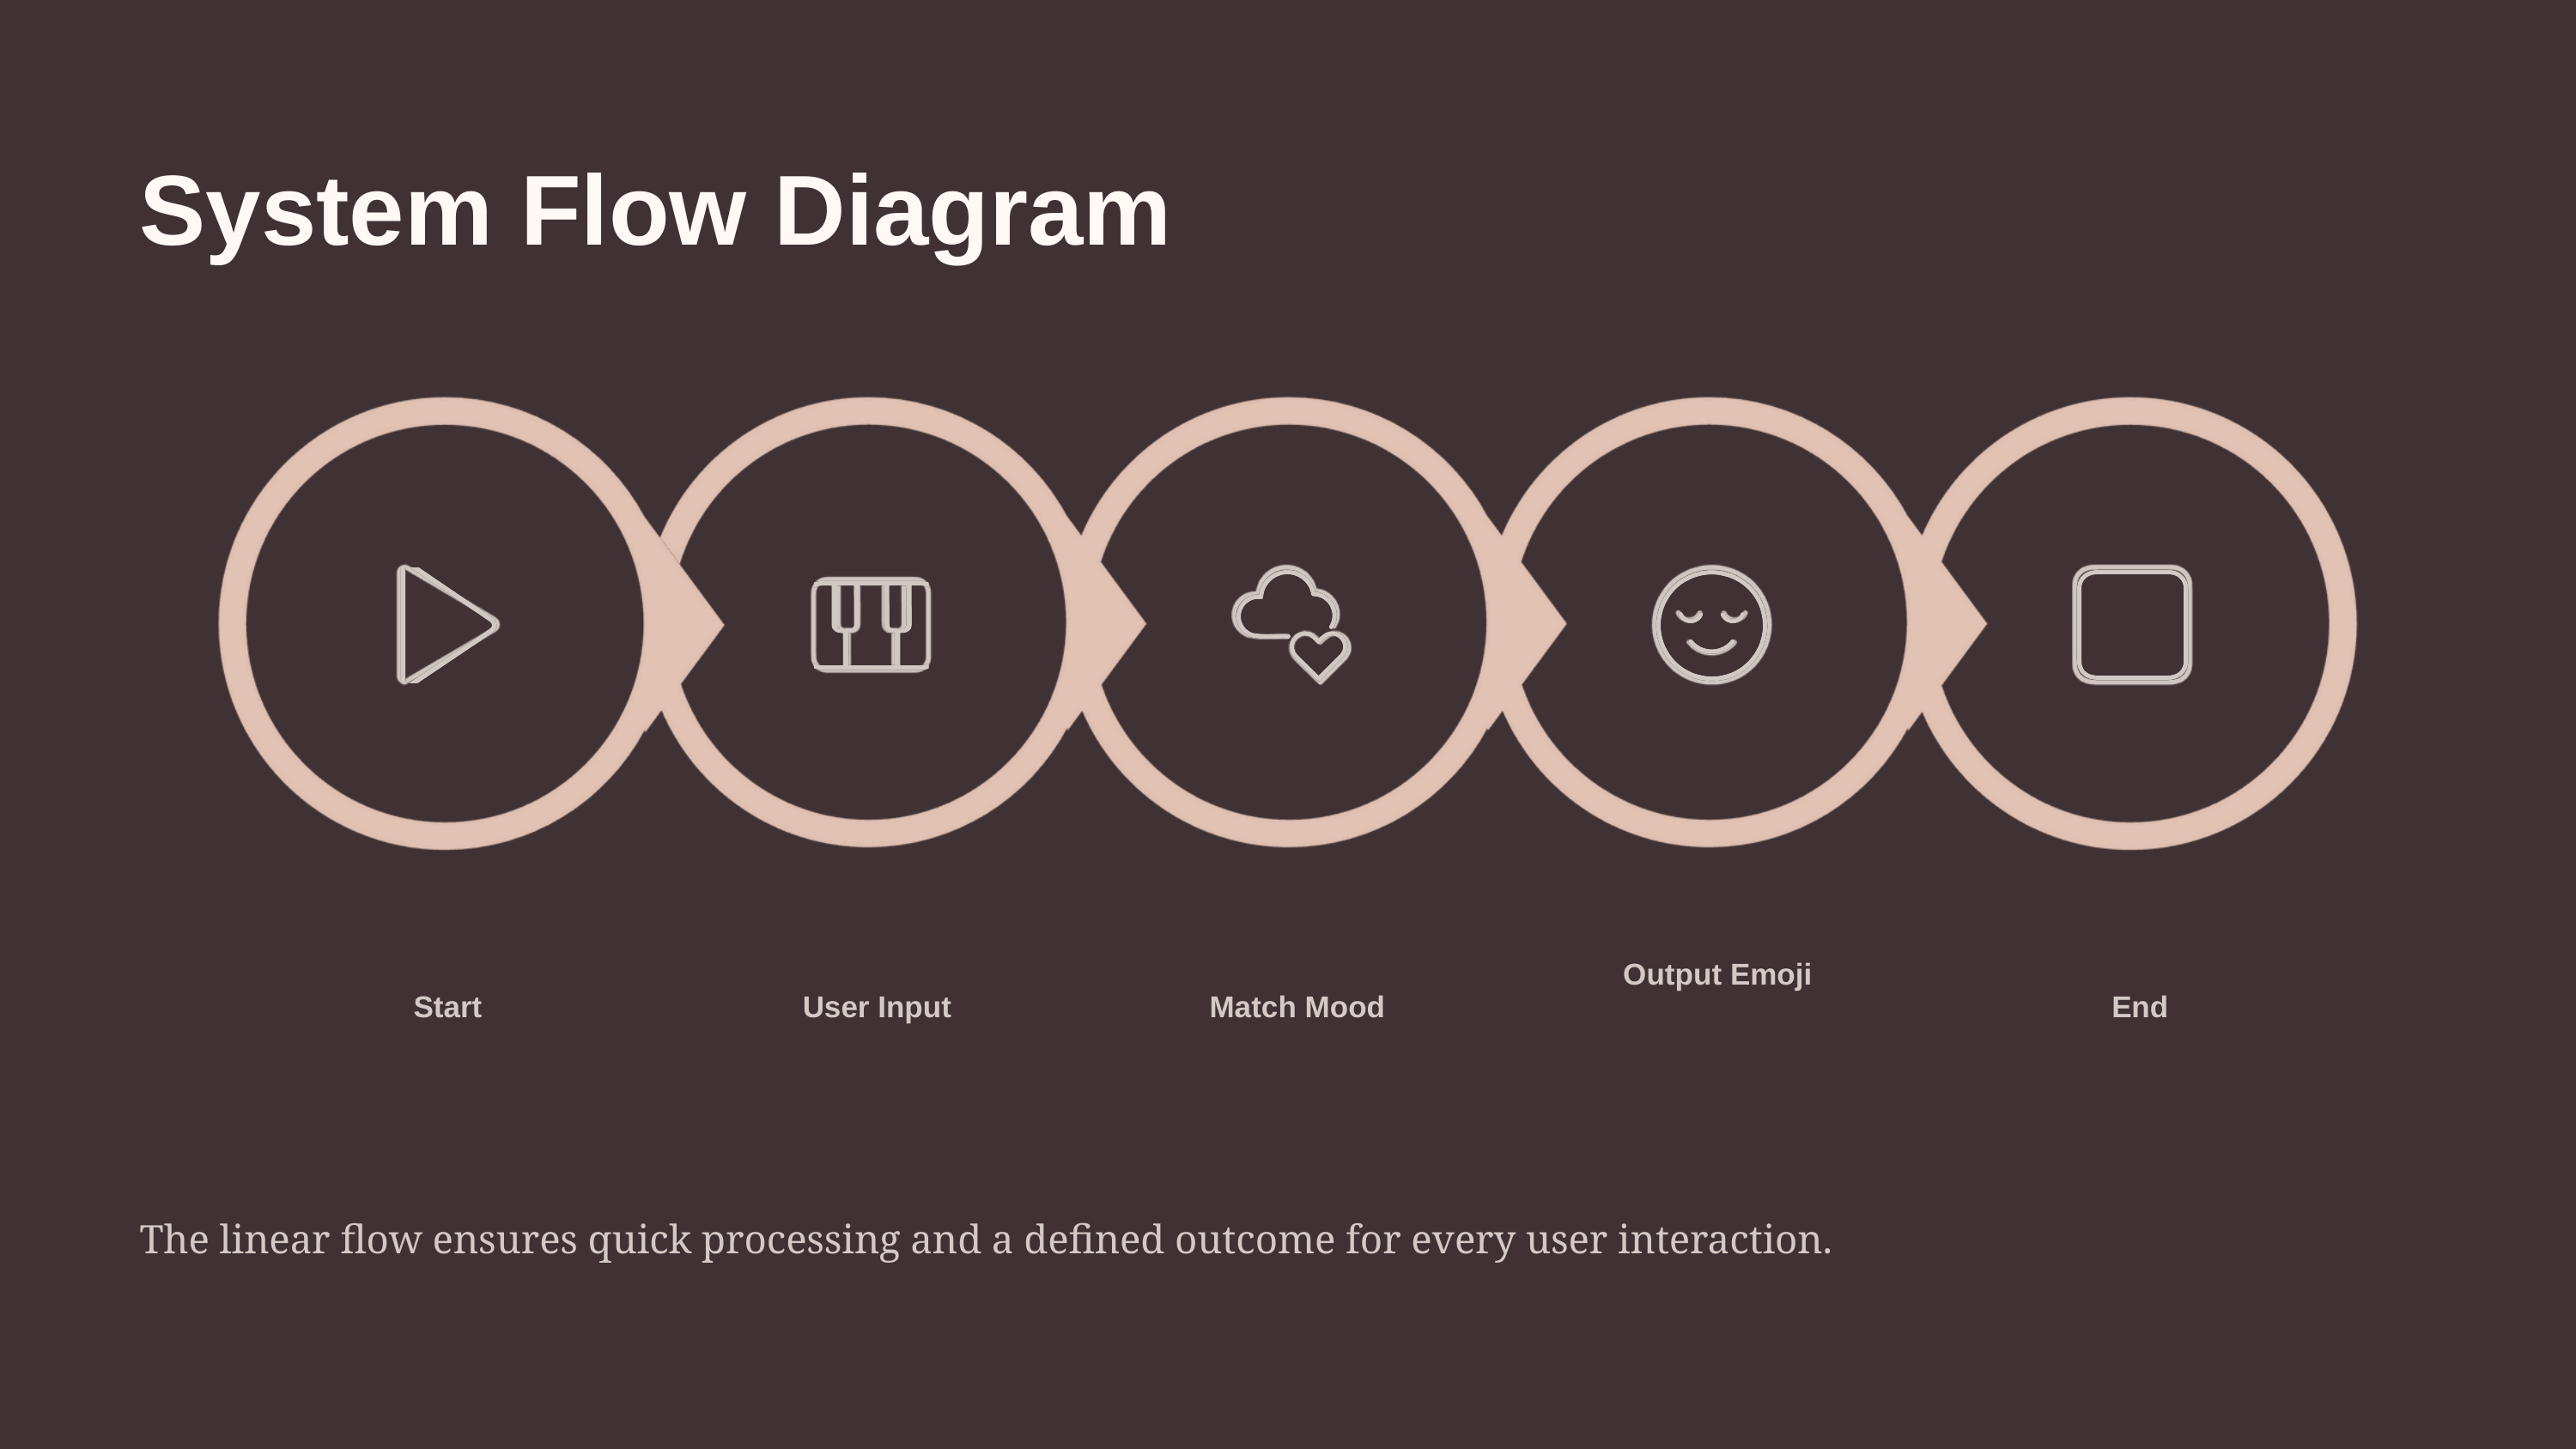

System Flow Diagram

Output Emoji
Start
User Input
Match Mood
End
The linear flow ensures quick processing and a defined outcome for every user interaction.